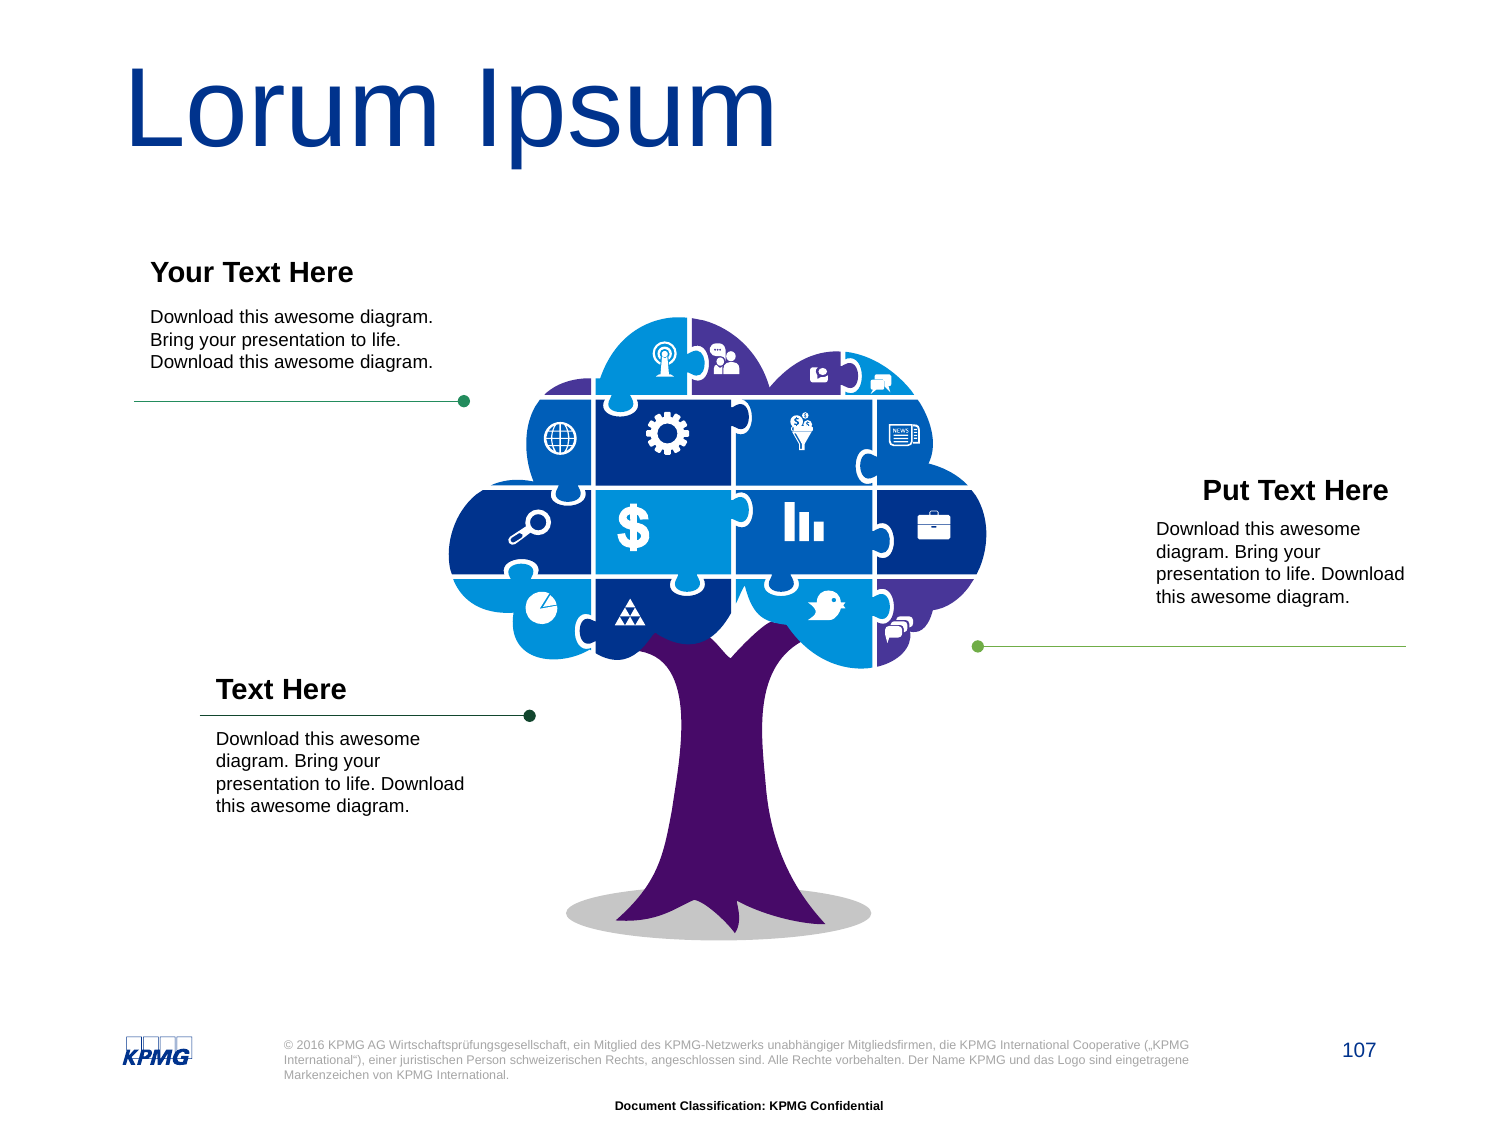

# Lorum Ipsum
Your Text Here
Download this awesome diagram. Bring your presentation to life. Download this awesome diagram.

Put Text Here
Download this awesome diagram. Bring your presentation to life. Download this awesome diagram.

Text Here
Download this awesome diagram. Bring your presentation to life. Download this awesome diagram.